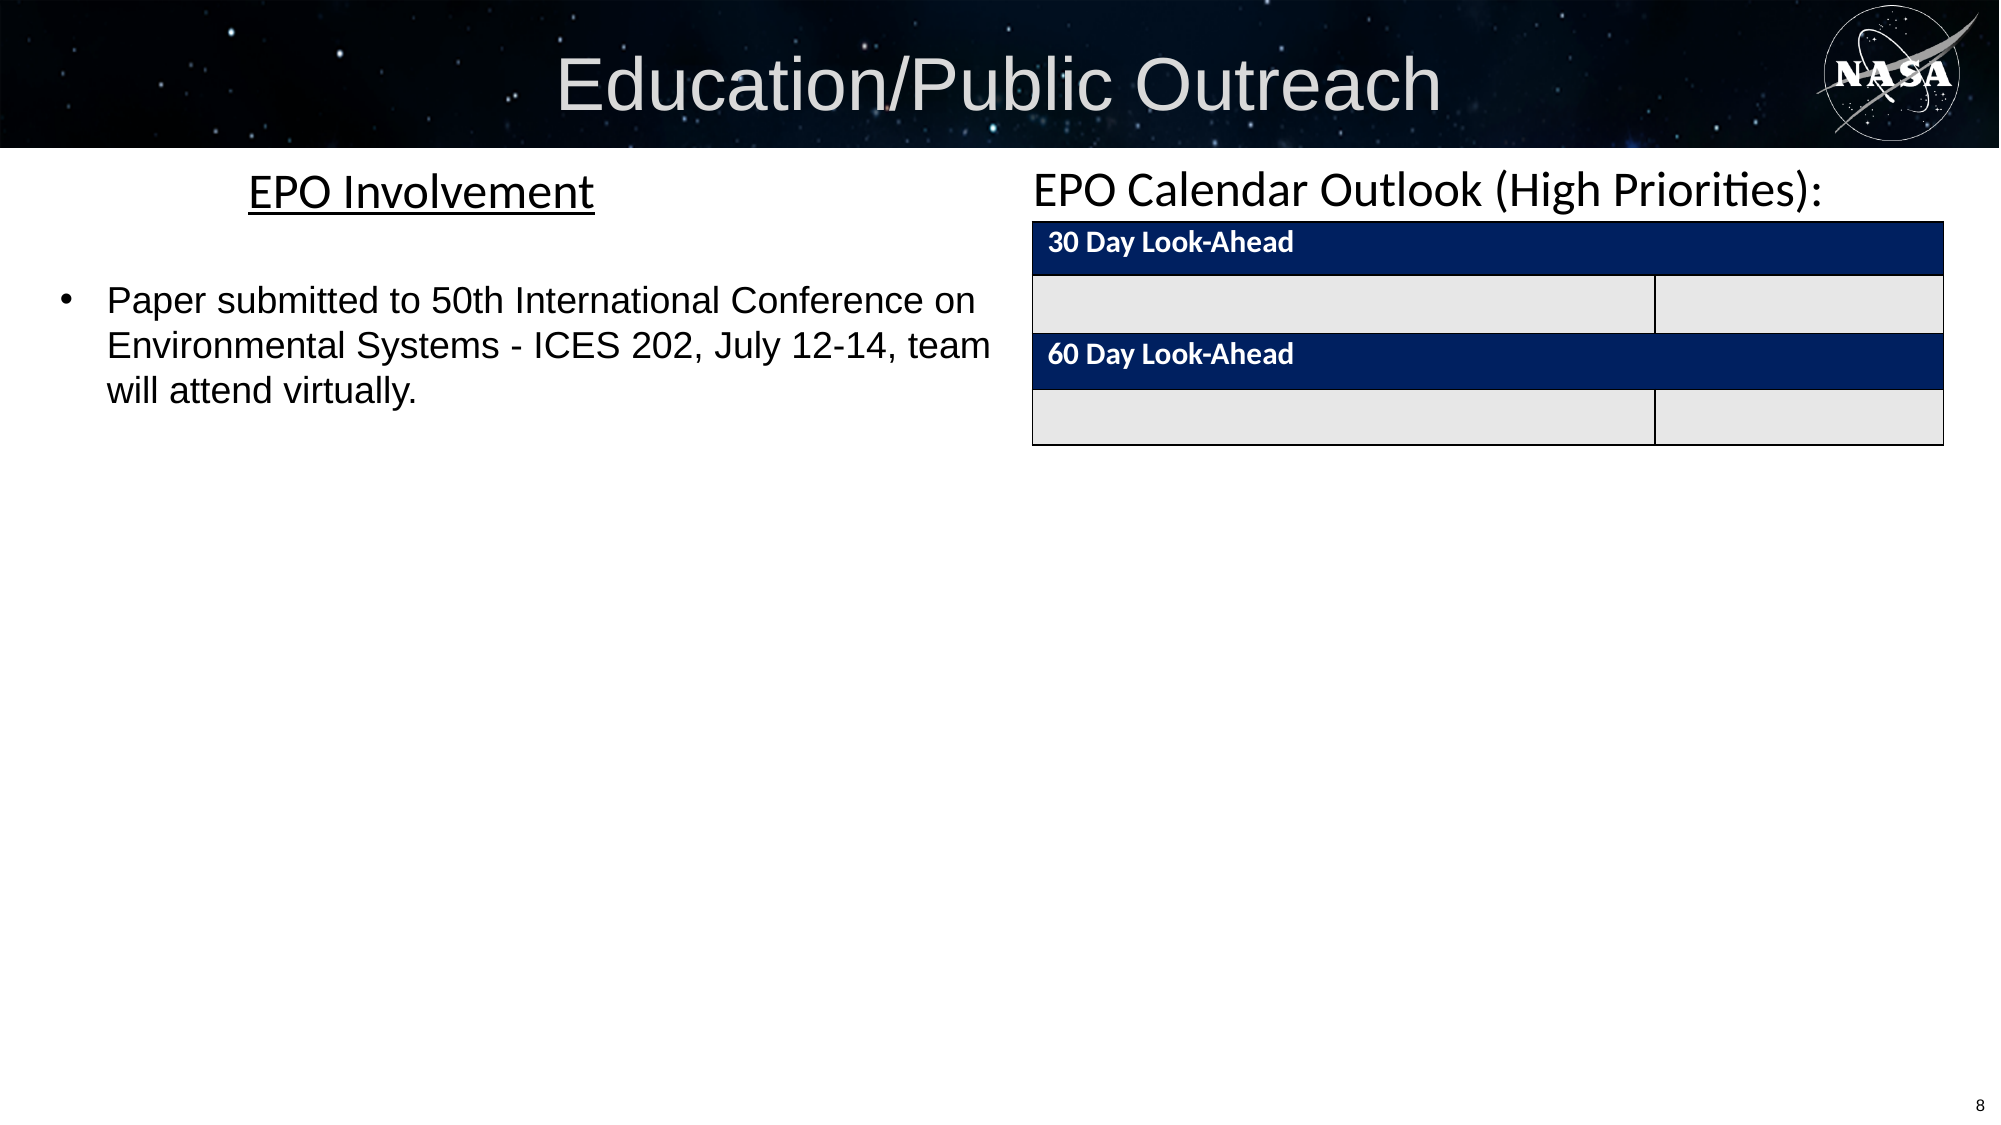

# Education/Public Outreach
EPO Calendar Outlook (High Priorities):
EPO Involvement
| 30 Day Look-Ahead |  |
| --- | --- |
|  |  |
| 60 Day Look-Ahead |  |
|  |  |
Paper submitted to 50th International Conference on Environmental Systems - ICES 202, July 12-14, team will attend virtually.

8